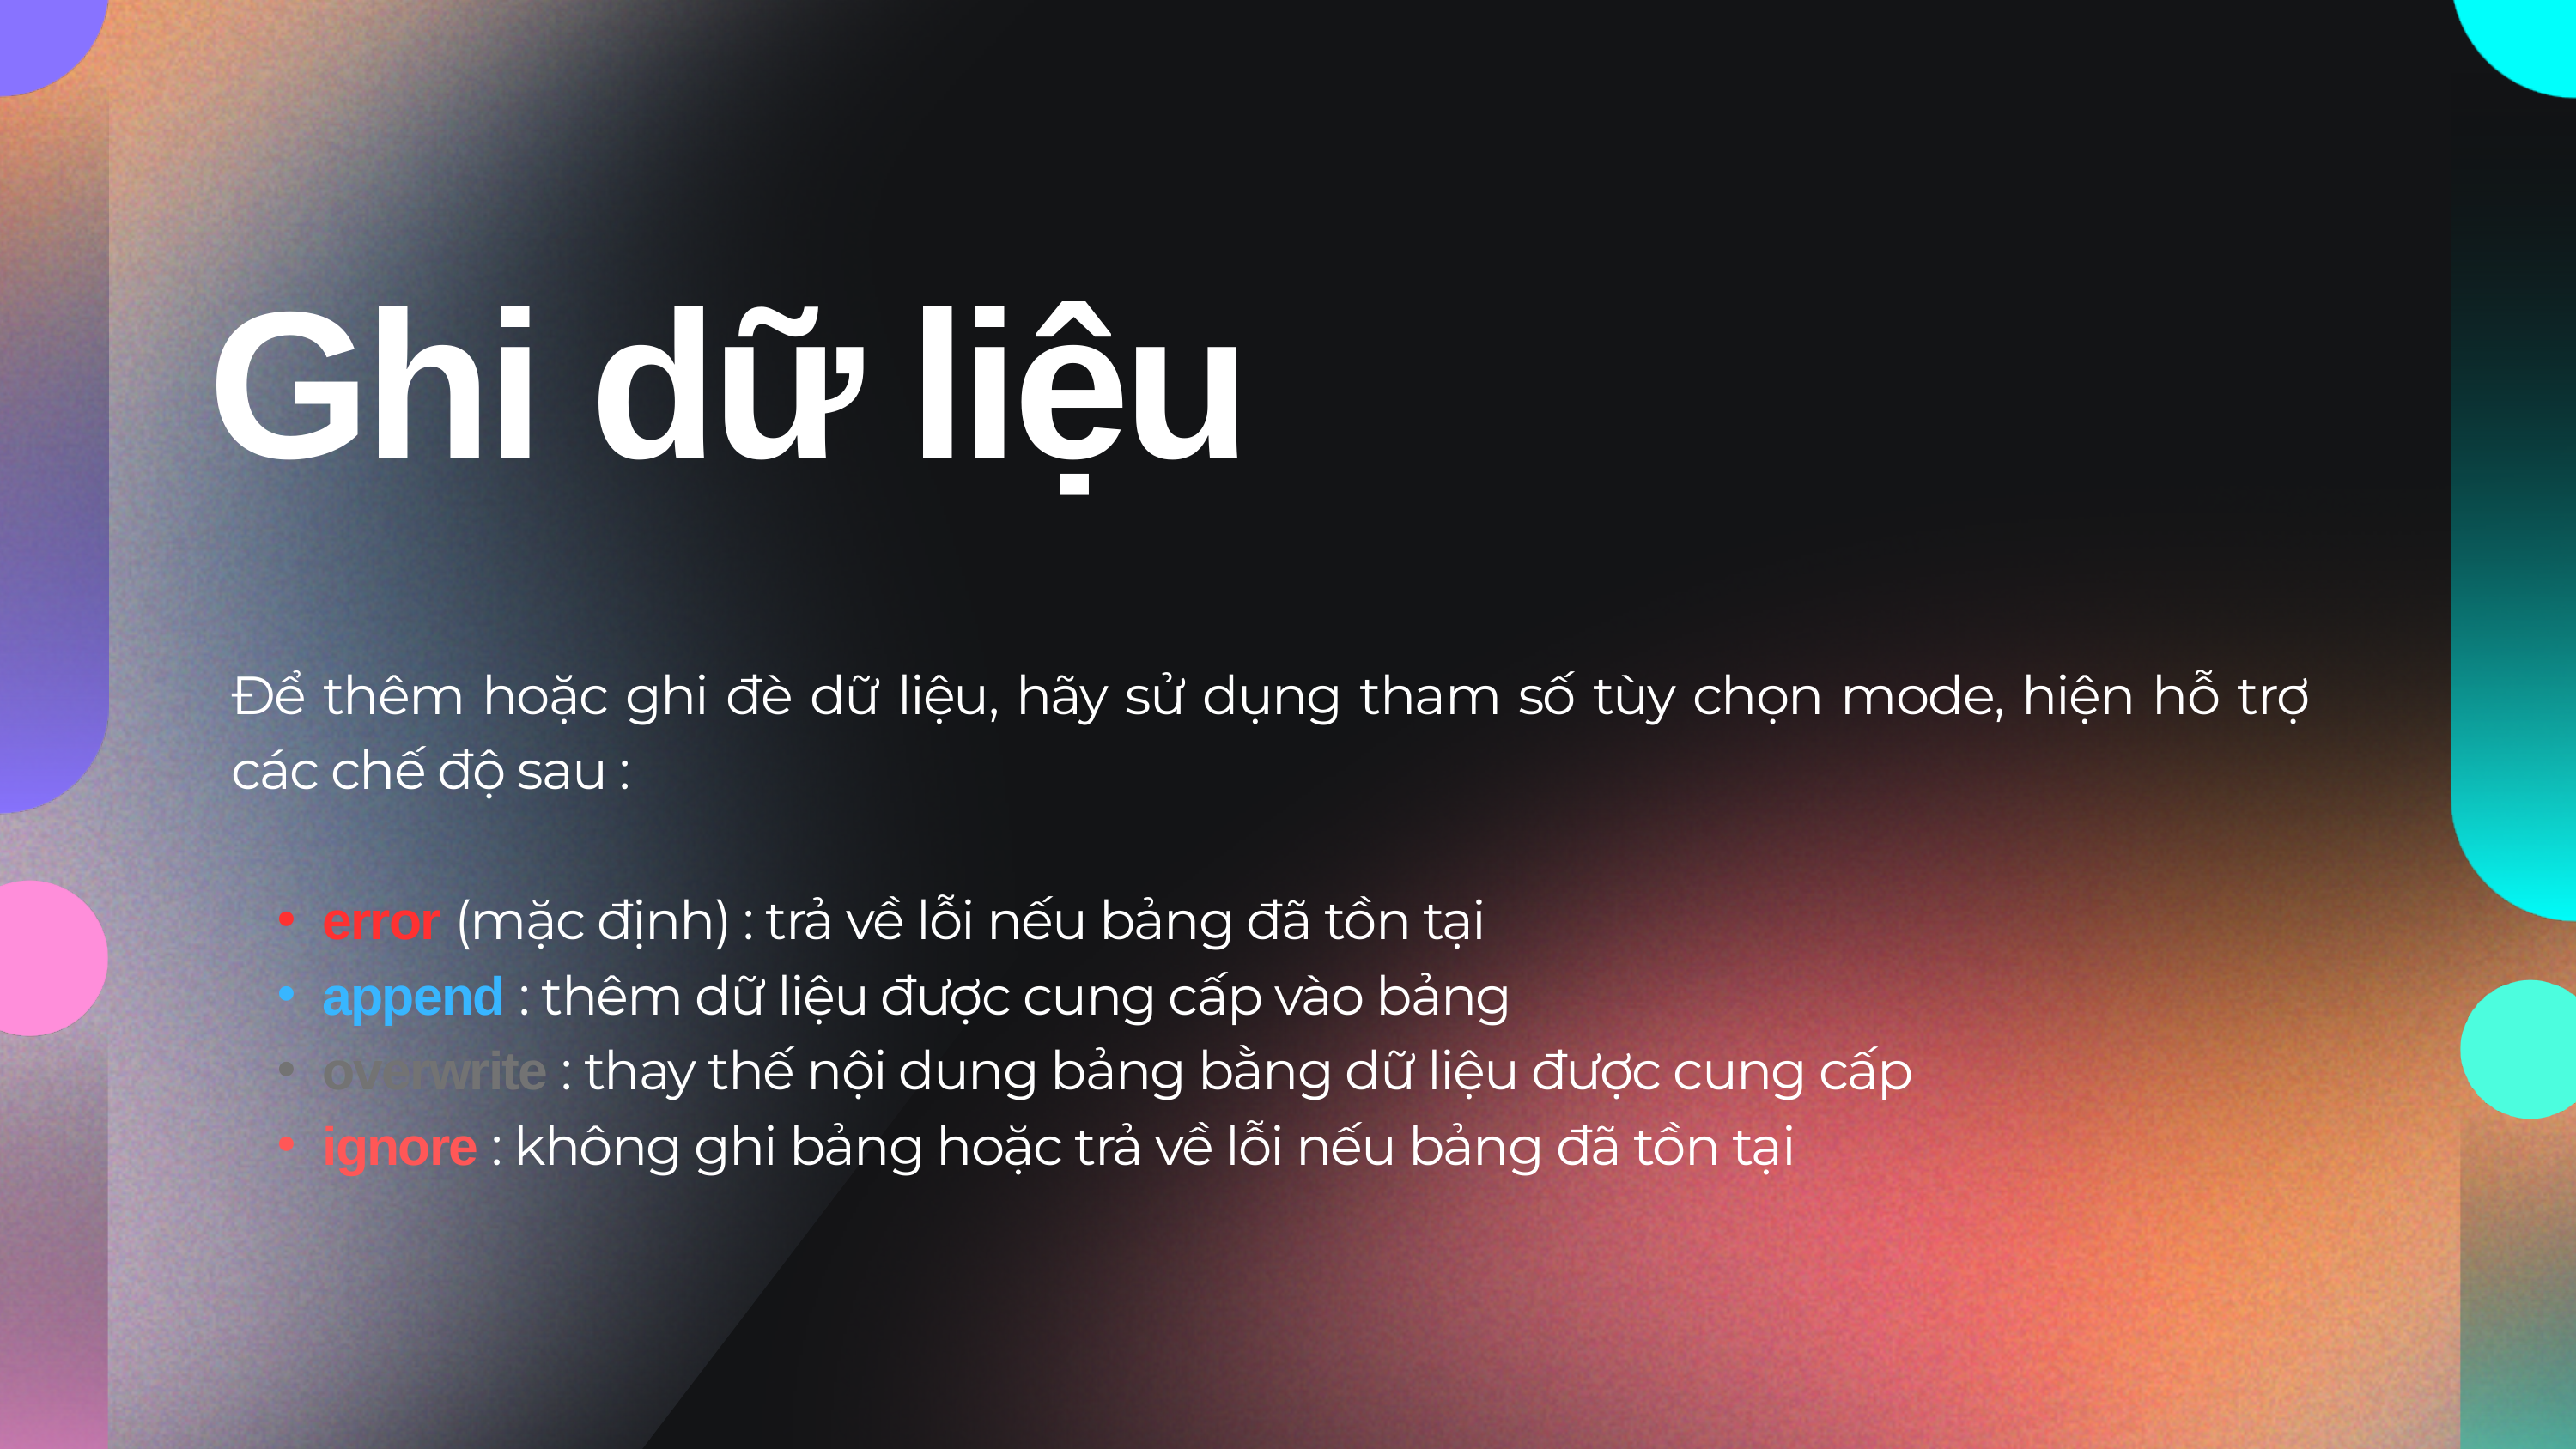

Ghi dữ liệu
Để thêm hoặc ghi đè dữ liệu, hãy sử dụng tham số tùy chọn mode, hiện hỗ trợ các chế độ sau :

error (mặc định) : trả về lỗi nếu bảng đã tồn tại
append : thêm dữ liệu được cung cấp vào bảng
overwrite : thay thế nội dung bảng bằng dữ liệu được cung cấp
ignore : không ghi bảng hoặc trả về lỗi nếu bảng đã tồn tại